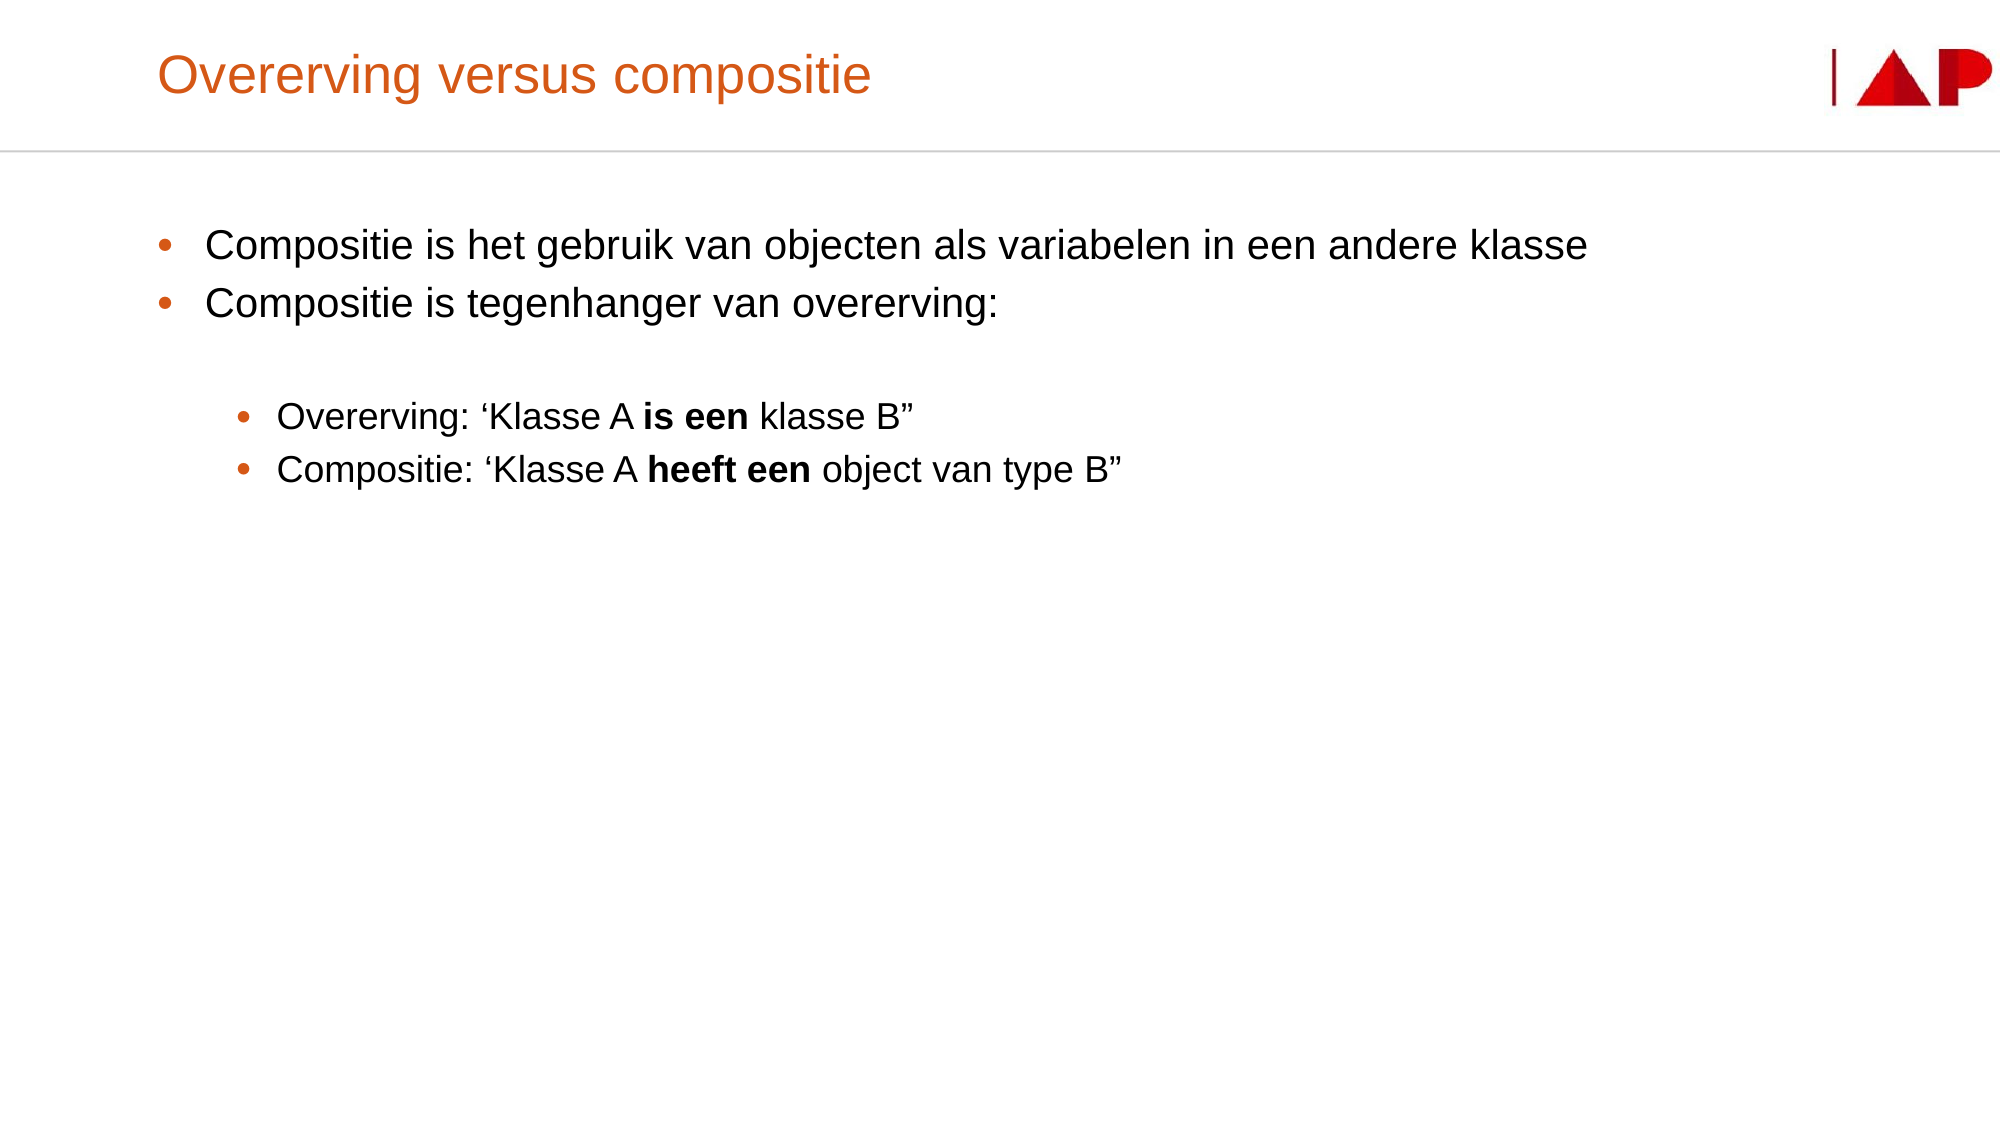

# Overerving versus compositie
Compositie is het gebruik van objecten als variabelen in een andere klasse
Compositie is tegenhanger van overerving:

Overerving: ‘Klasse A is een klasse B”
Compositie: ‘Klasse A heeft een object van type B”